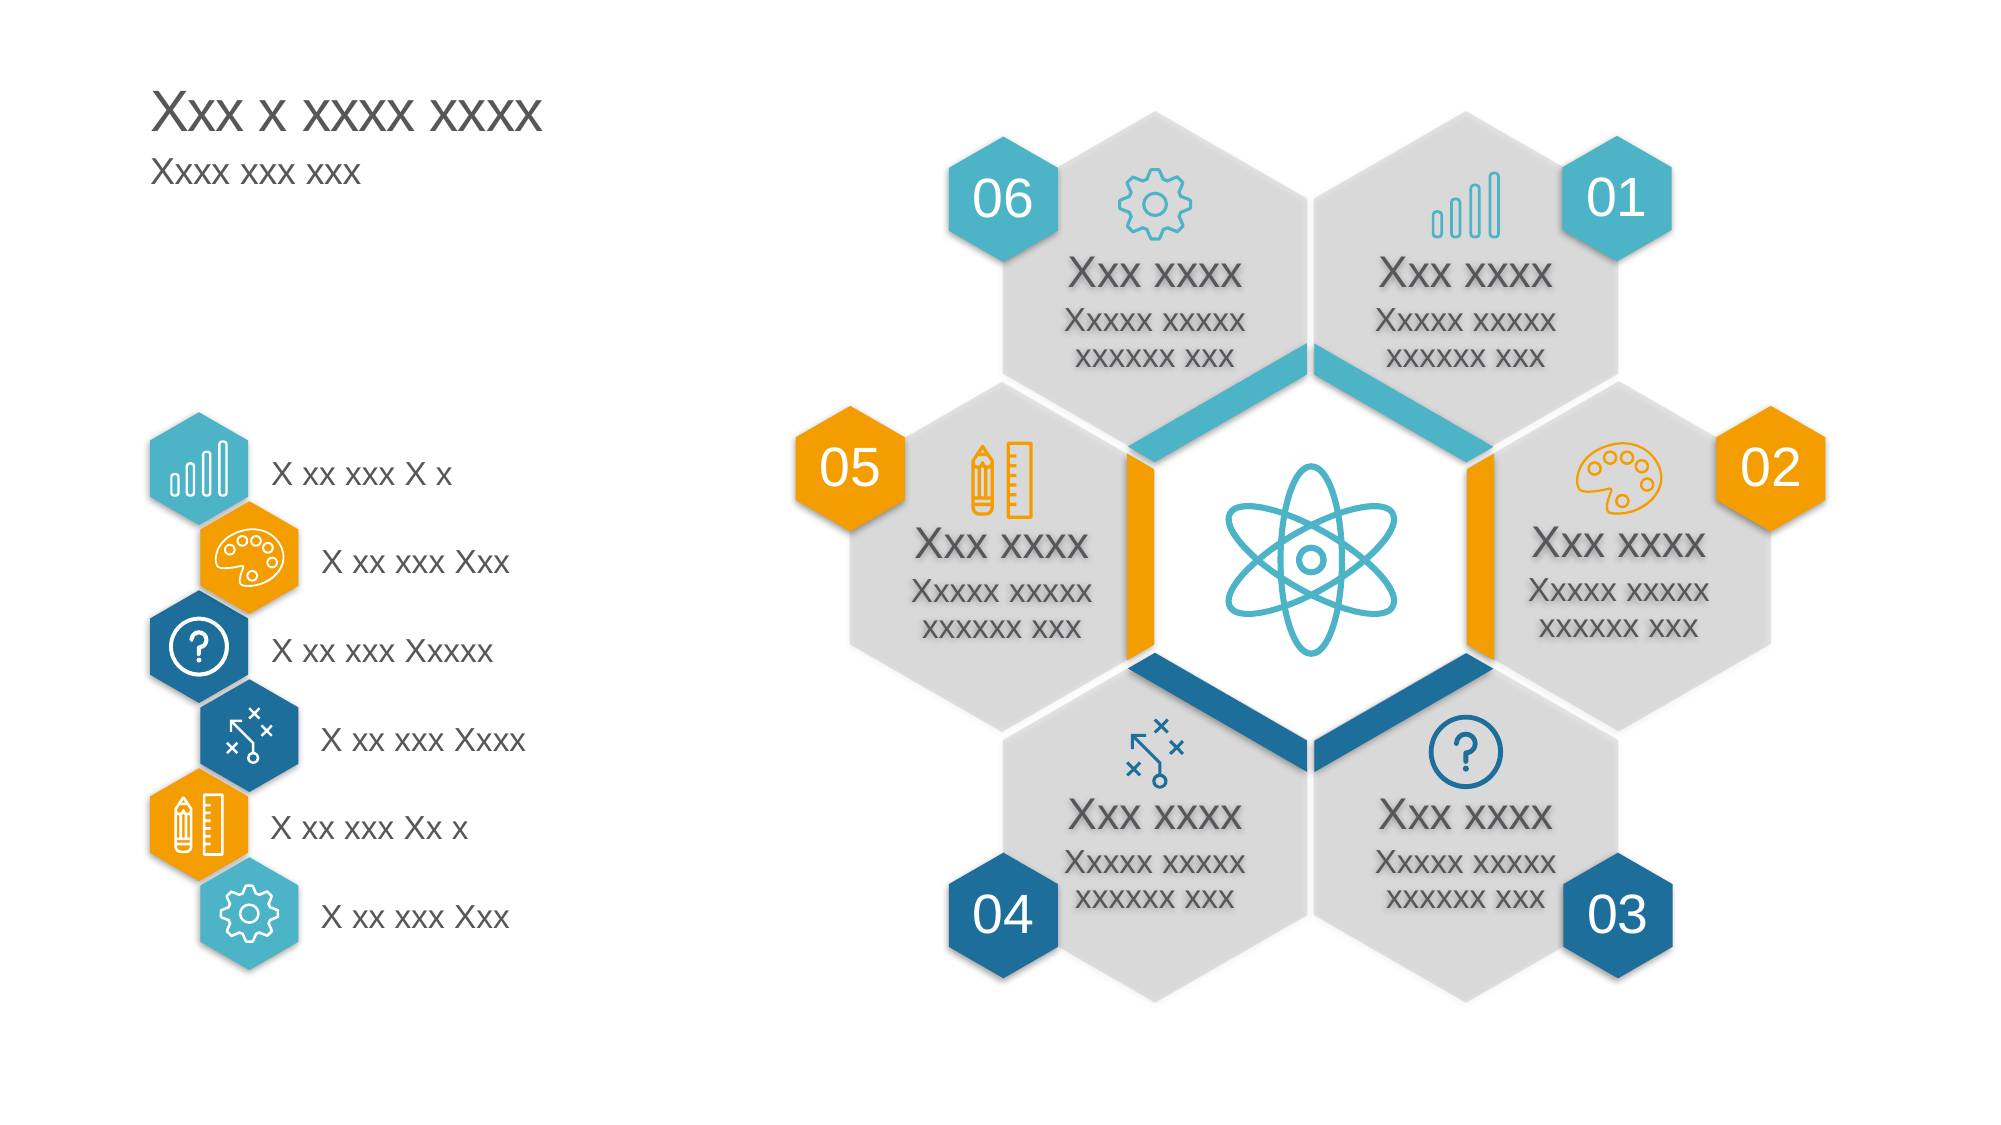

# Xxx x xxxx xxxx
Xxx xxxx
Xxxxx xxxxx xxxxxx xxx
Xxx xxxx
Xxxxx xxxxx xxxxxx xxx
01
06
Xxxx xxx xxx

Xxx xxxx
Xxxxx xxxxx xxxxxx xxx
Xxx xxxx
Xxxxx xxxxx xxxxxx xxx
02
05

X xx xxx X x

X xx xxx Xxx

X xx xxx Xxxxx
Xxx xxxx
Xxxxx xxxxx xxxxxx xxx
Xxx xxxx
Xxxxx xxxxx xxxxxx xxx

X xx xxx Xxxx

X xx xxx Xx x
04
03

X xx xxx Xxx